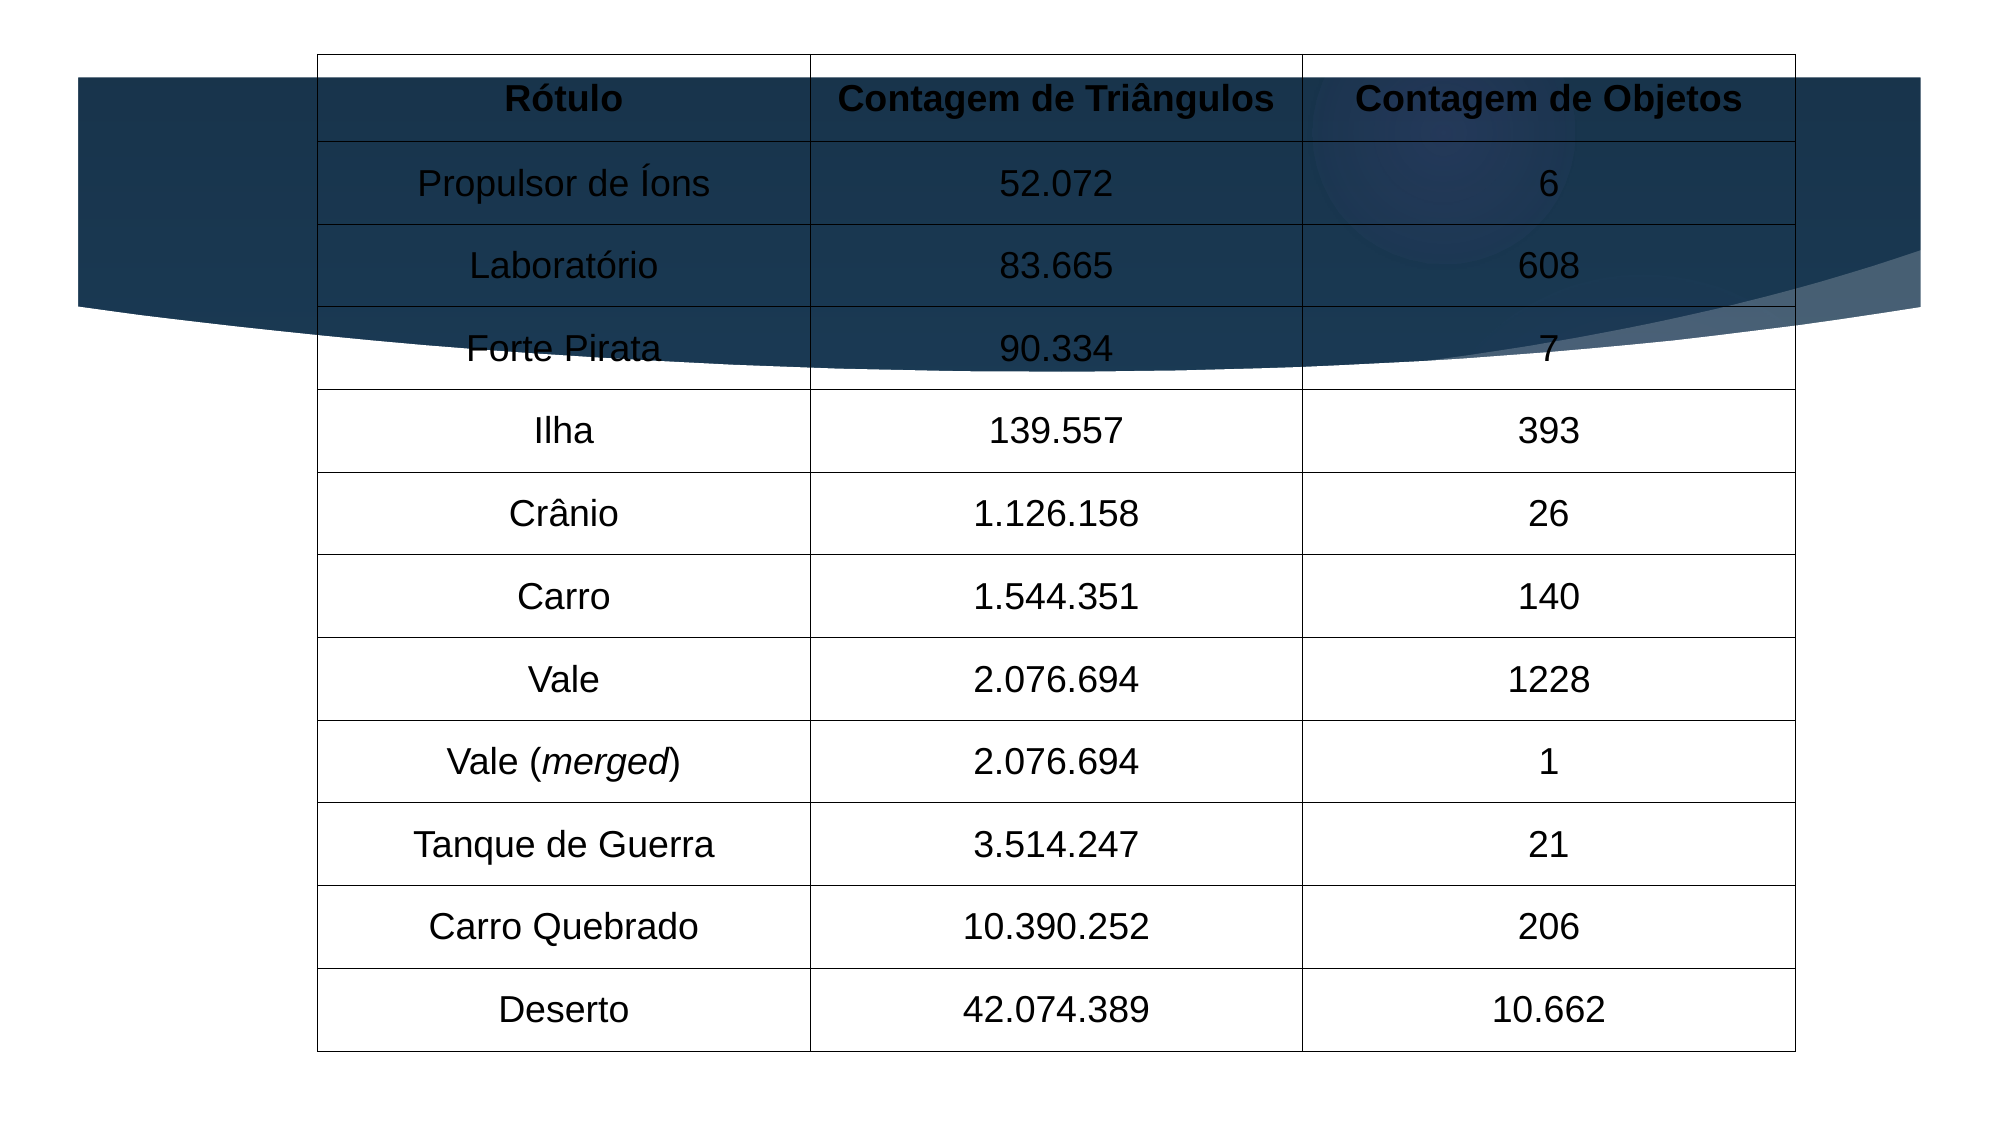

| Rótulo | Contagem de Triângulos | Contagem de Objetos |
| --- | --- | --- |
| Propulsor de Íons | 52.072 | 6 |
| Laboratório | 83.665 | 608 |
| Forte Pirata | 90.334 | 7 |
| Ilha | 139.557 | 393 |
| Crânio | 1.126.158 | 26 |
| Carro | 1.544.351 | 140 |
| Vale | 2.076.694 | 1228 |
| Vale (merged) | 2.076.694 | 1 |
| Tanque de Guerra | 3.514.247 | 21 |
| Carro Quebrado | 10.390.252 | 206 |
| Deserto | 42.074.389 | 10.662 |